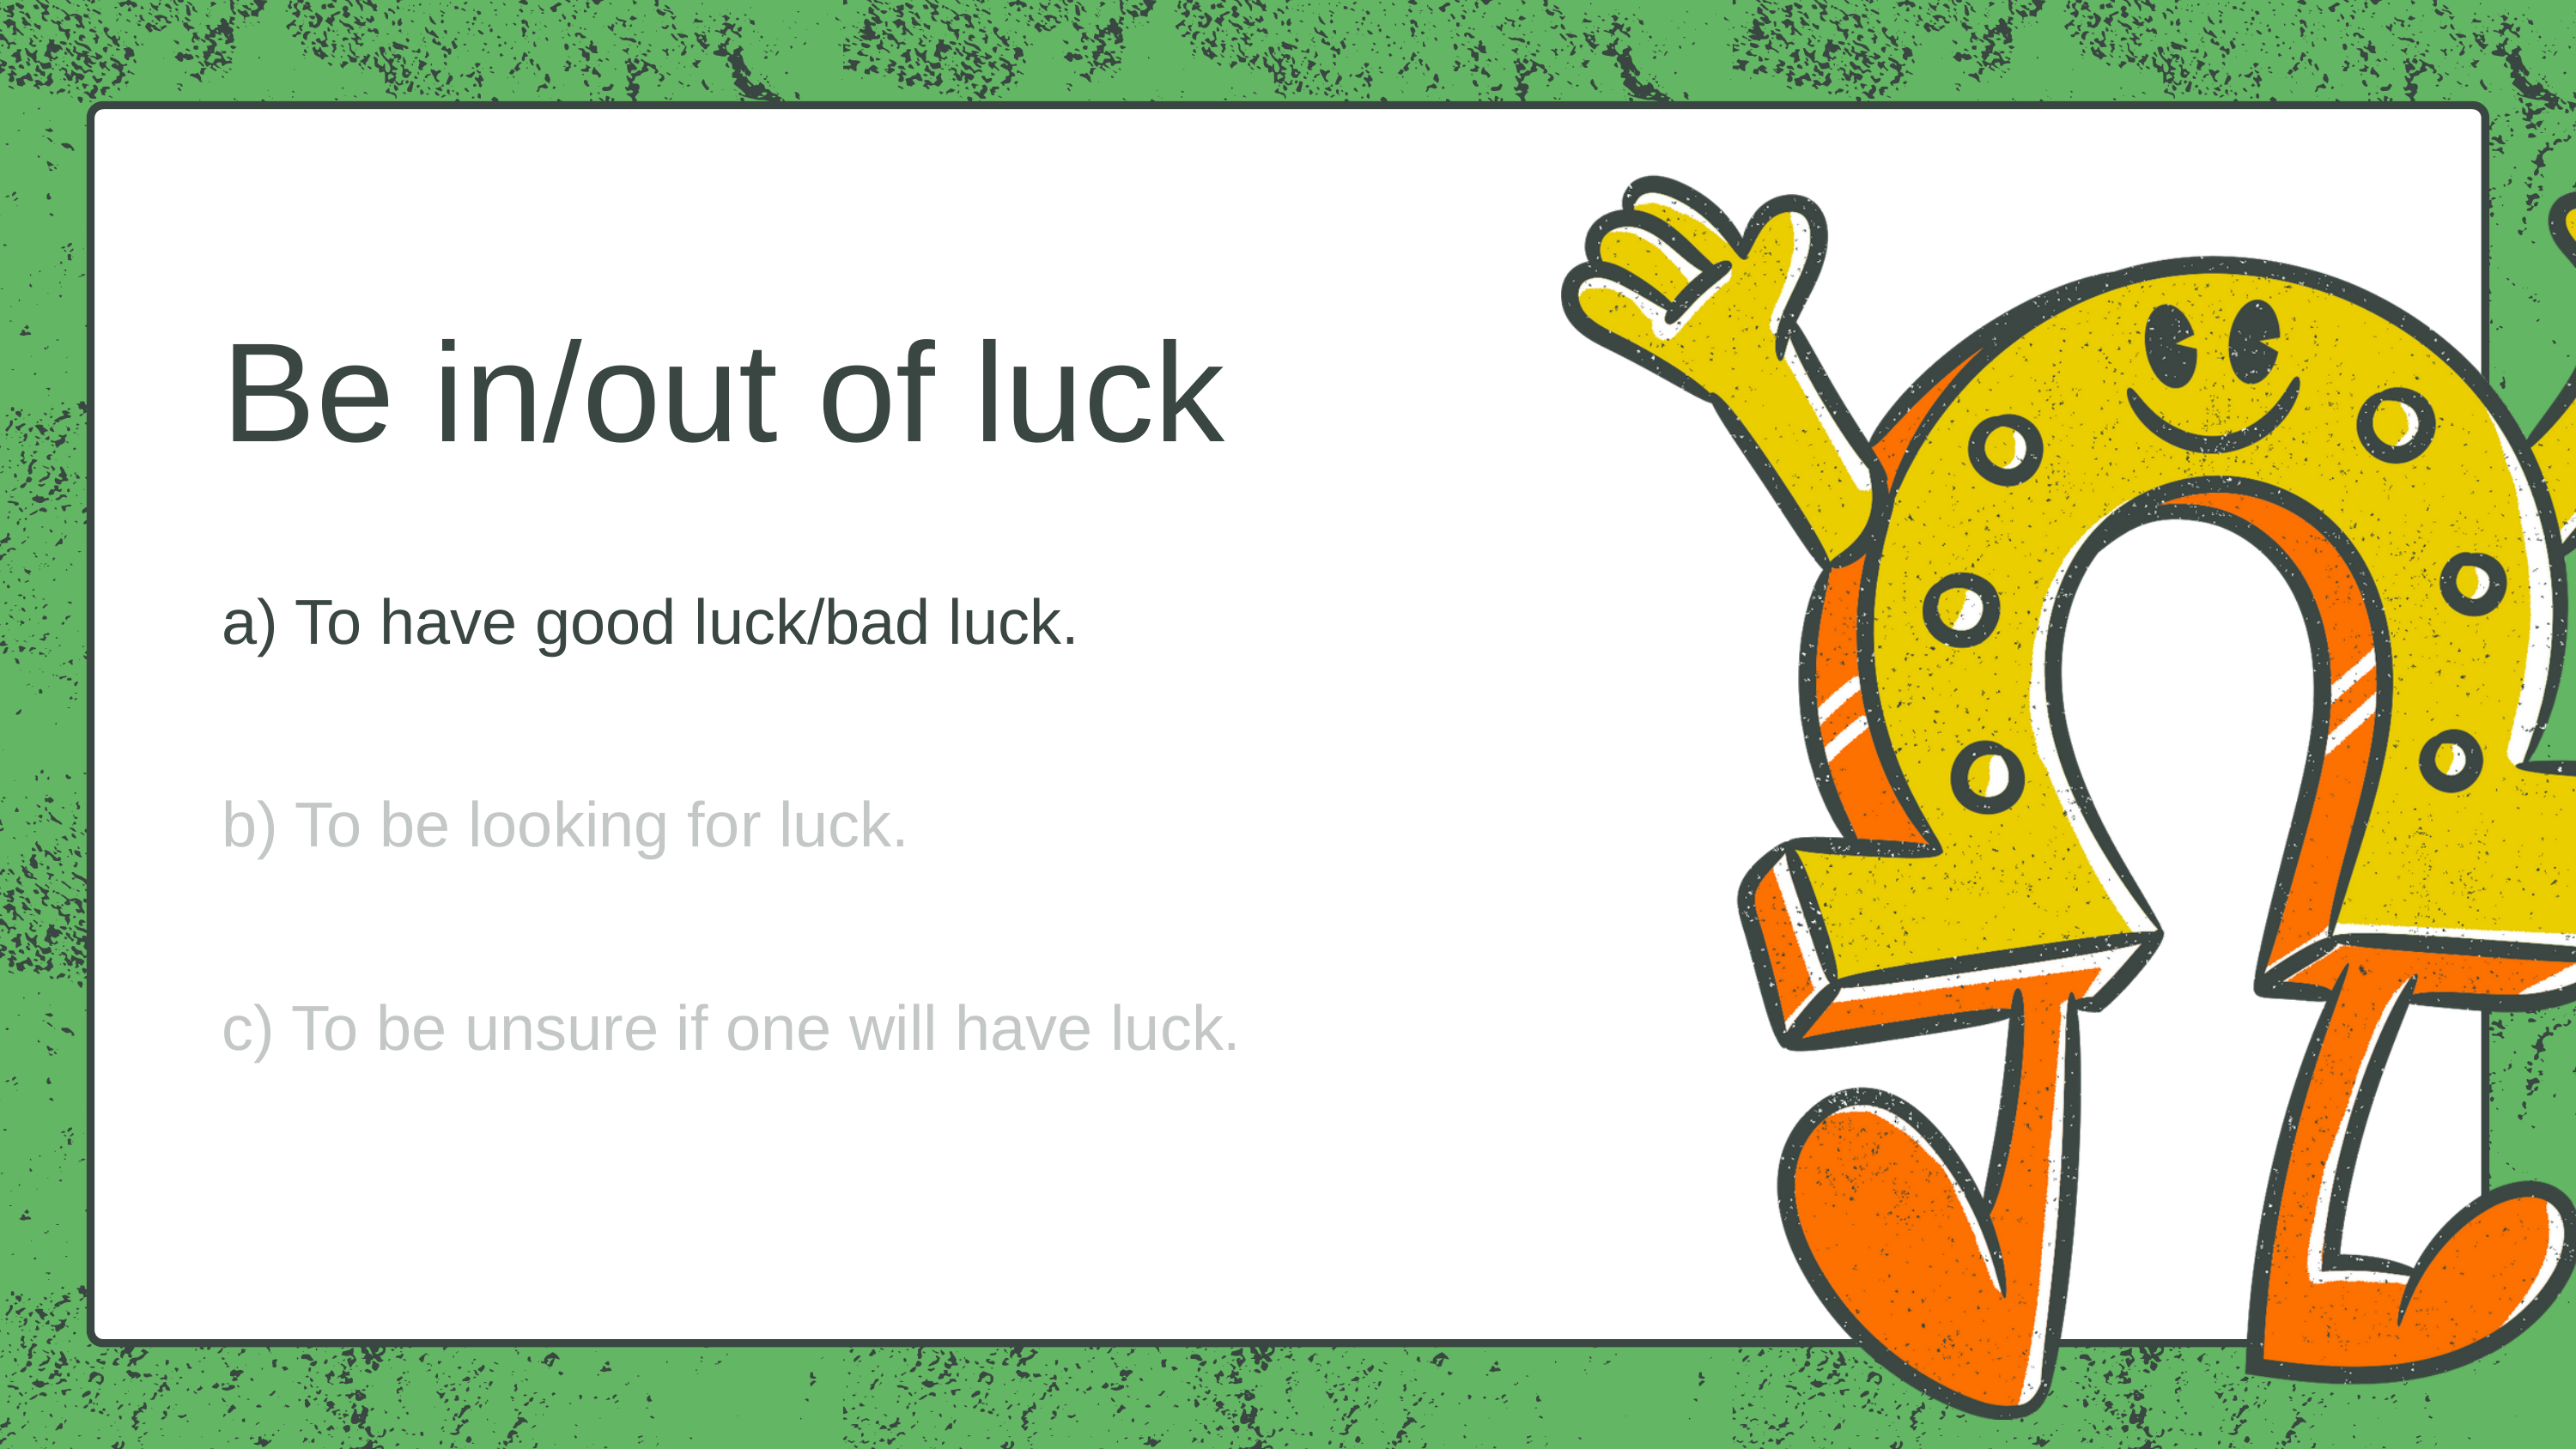

Be in/out of luck
a) To have good luck/bad luck.
b) To be looking for luck.
c) To be unsure if one will have luck.